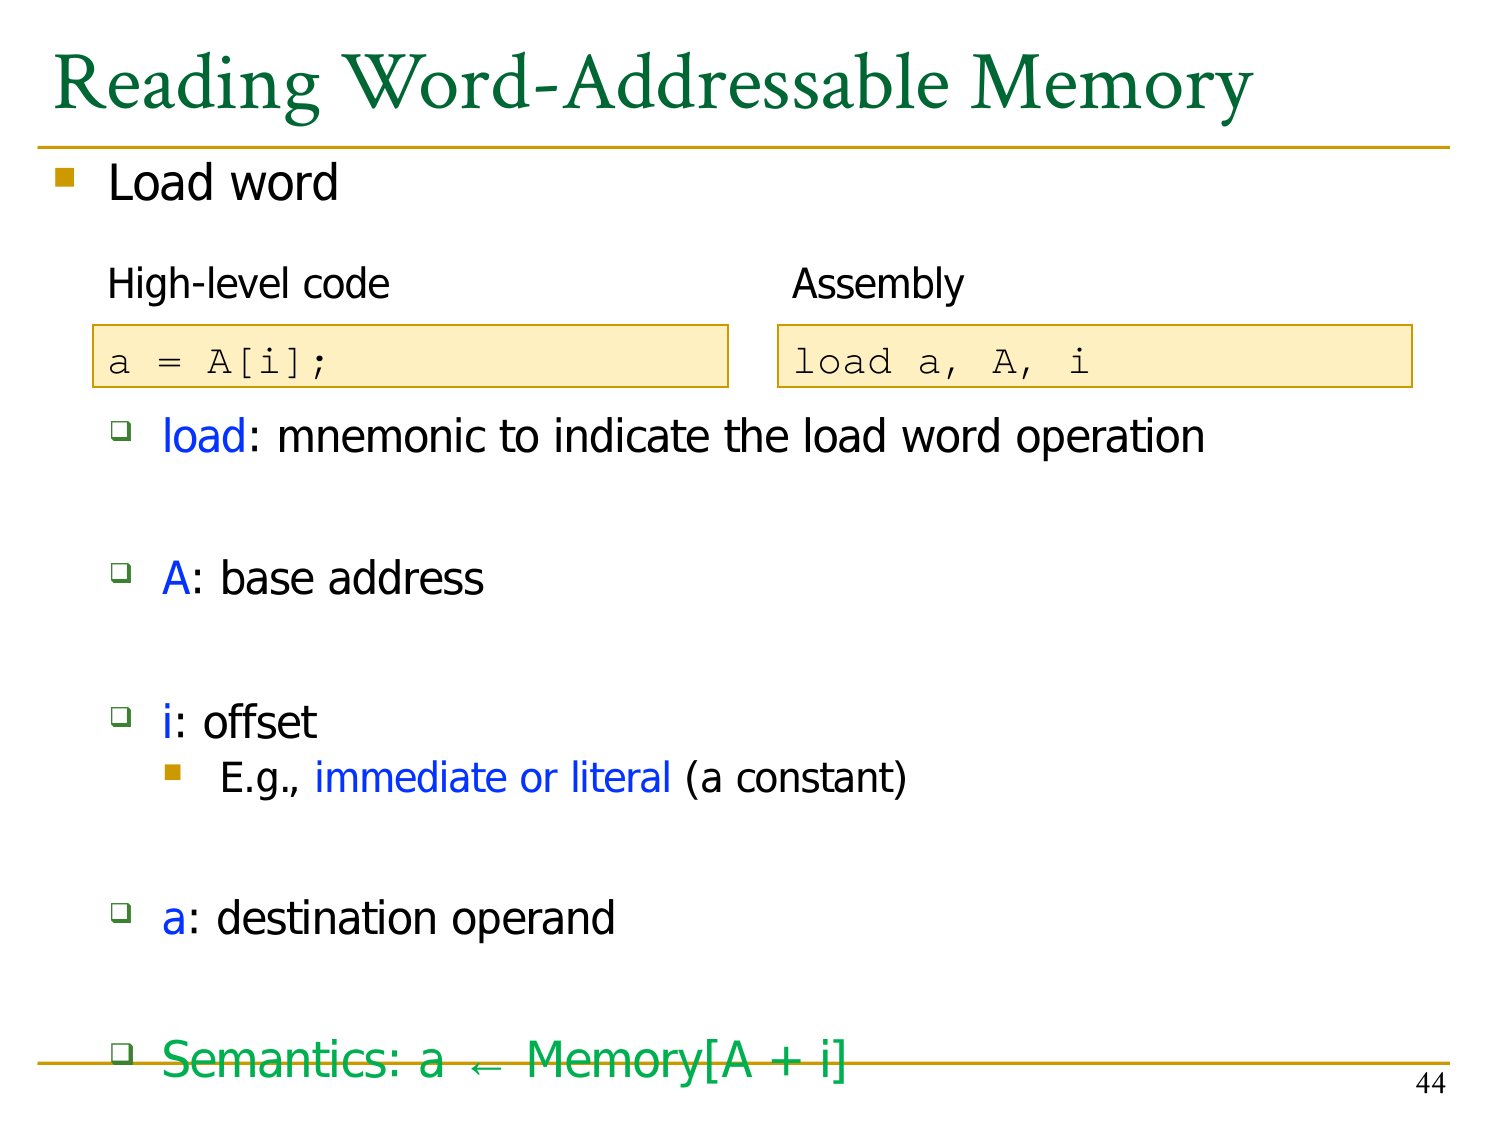

# Reading Word-Addressable Memory
Load word

load: mnemonic to indicate the load word operation

A: base address

i: offset
E.g., immediate or literal (a constant)

a: destination operand

Semantics: a ← Memory[A + i]
High-level code
Assembly
a = A[i];
load a, A, i
44